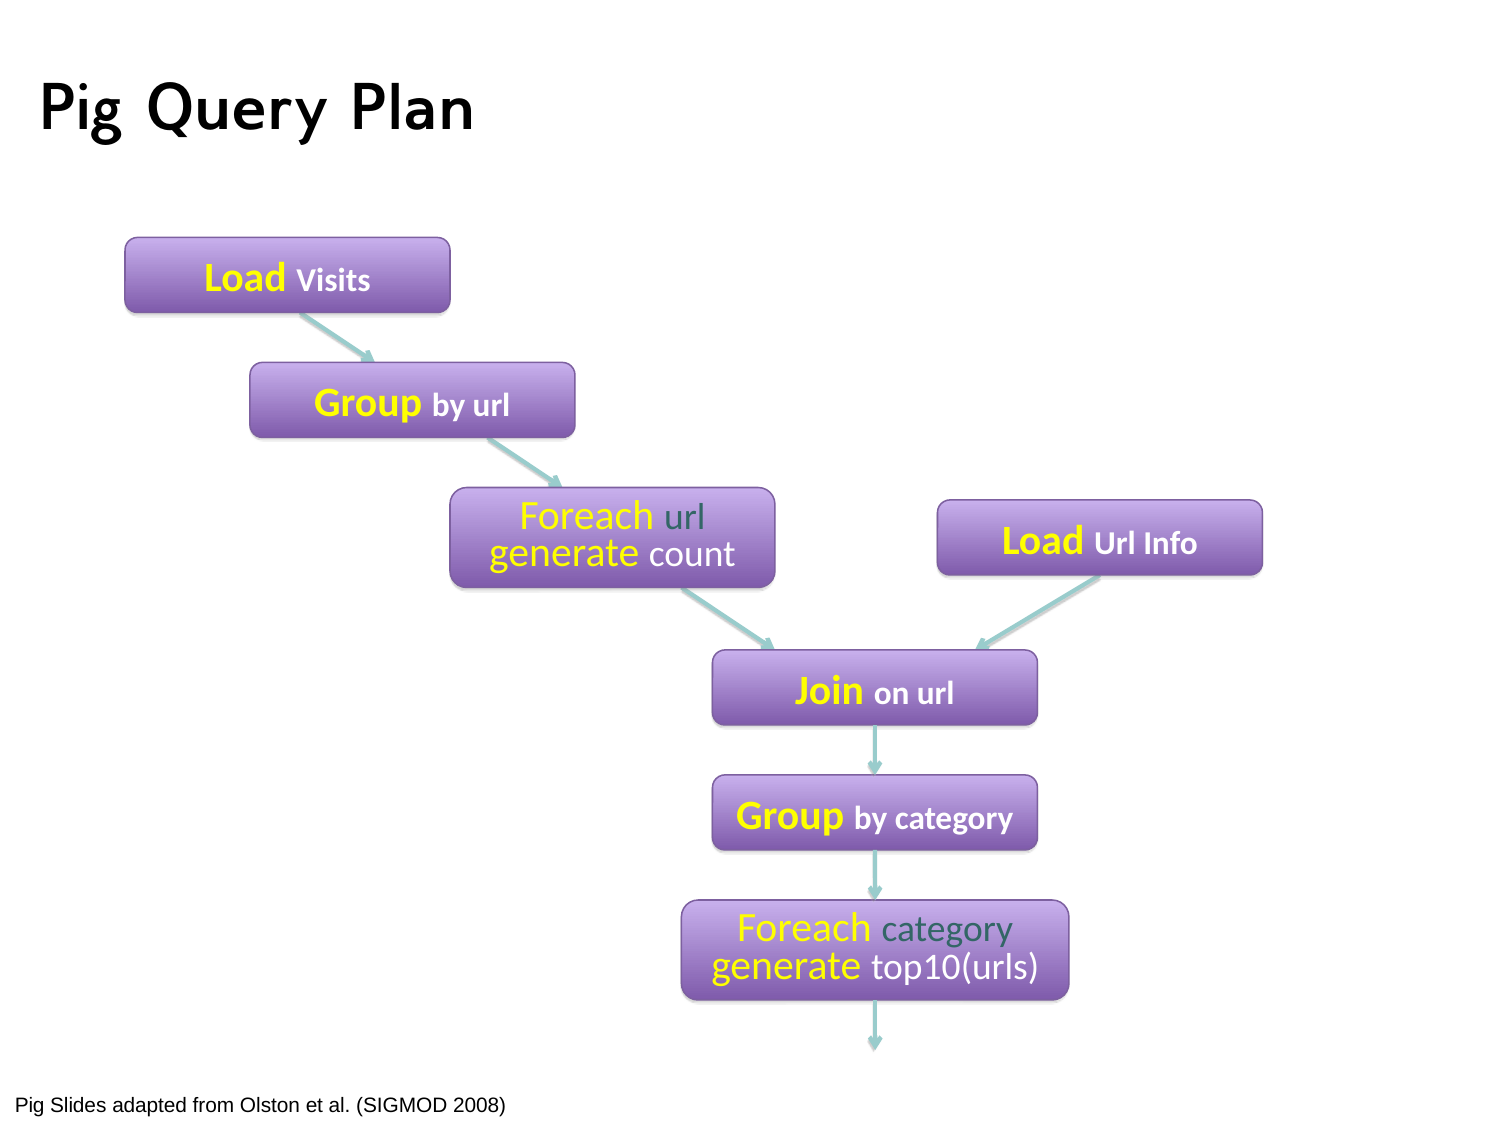

# Pig Query Plan
Load Visits
Group by url
Foreach url
generate count
Load Url Info
Join on url
Group by category
Foreach category
generate top10(urls)
Pig Slides adapted from Olston et al. (SIGMOD 2008)